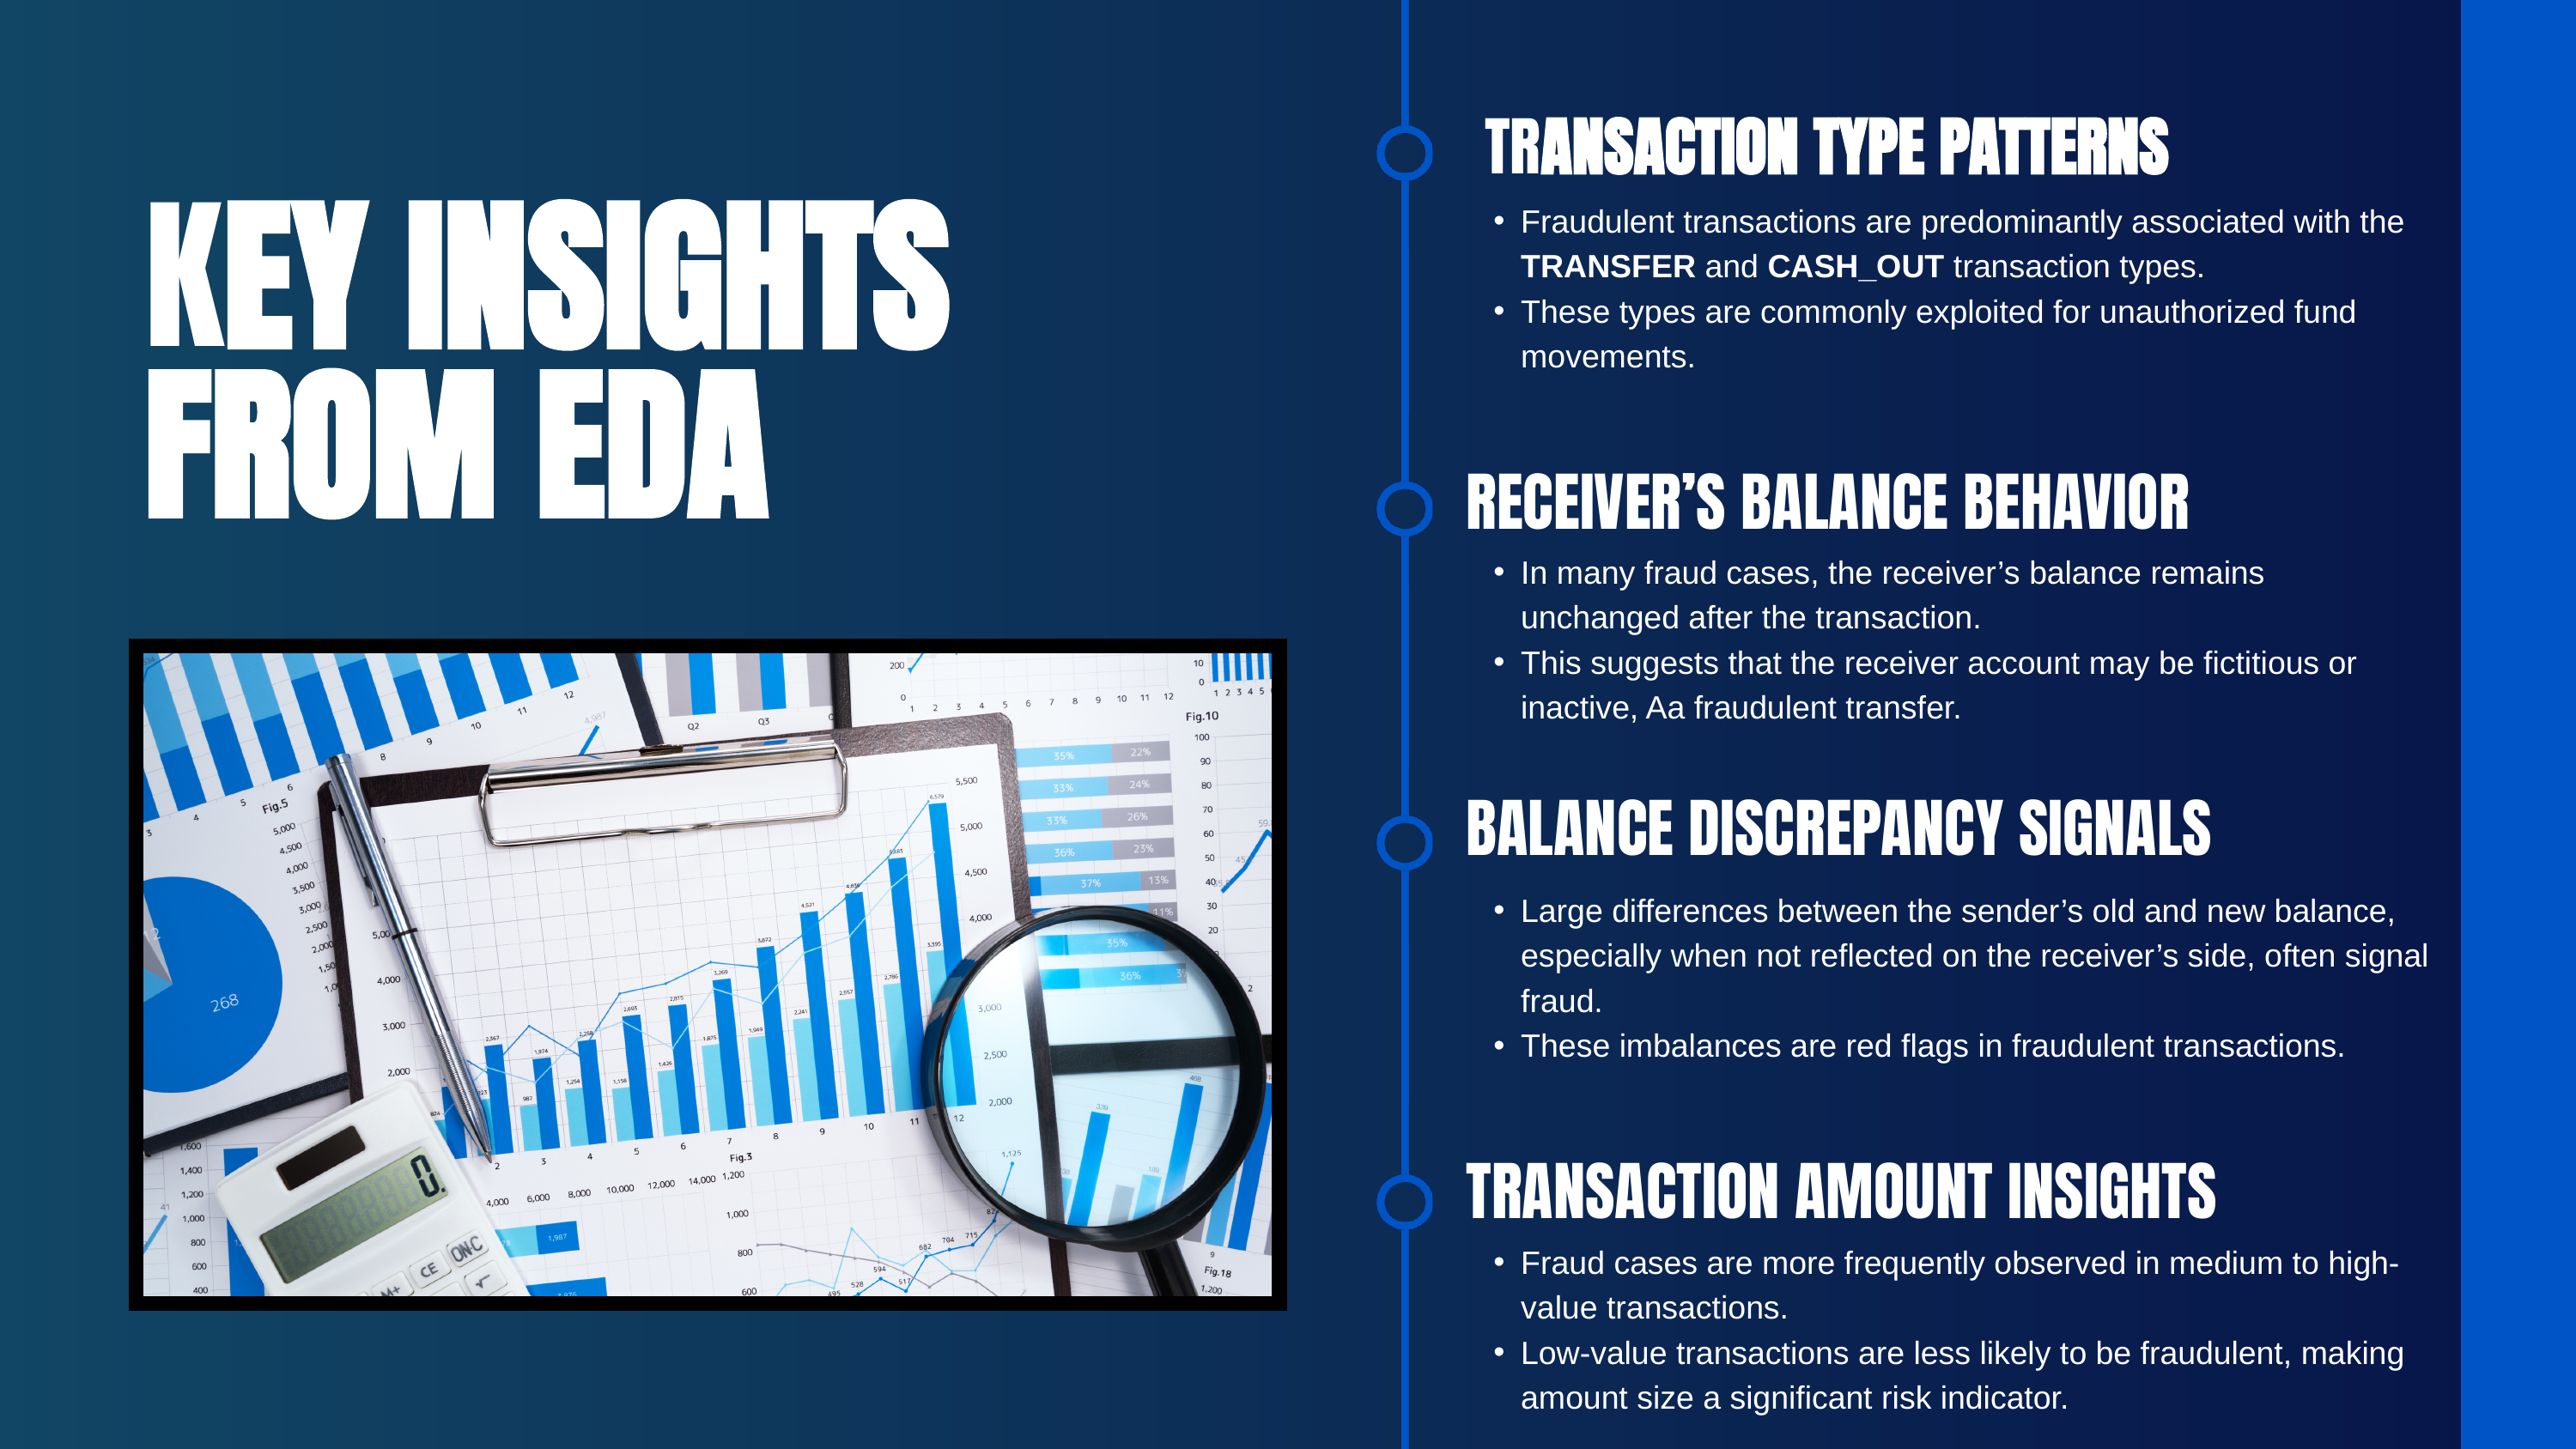

TRANSACTION TYPE PATTERNS
Fraudulent transactions are predominantly associated with the TRANSFER and CASH_OUT transaction types.
These types are commonly exploited for unauthorized fund movements.

KEY INSIGHTS FROM EDA

RECEIVER’S BALANCE BEHAVIOR

In many fraud cases, the receiver’s balance remains unchanged after the transaction.
This suggests that the receiver account may be fictitious or inactive, Aa fraudulent transfer.

BALANCE DISCREPANCY SIGNALS
Large differences between the sender’s old and new balance, especially when not reflected on the receiver’s side, often signal fraud.
These imbalances are red flags in fraudulent transactions.

TRANSACTION AMOUNT INSIGHTS
Fraud cases are more frequently observed in medium to high-value transactions.
Low-value transactions are less likely to be fraudulent, making amount size a significant risk indicator.